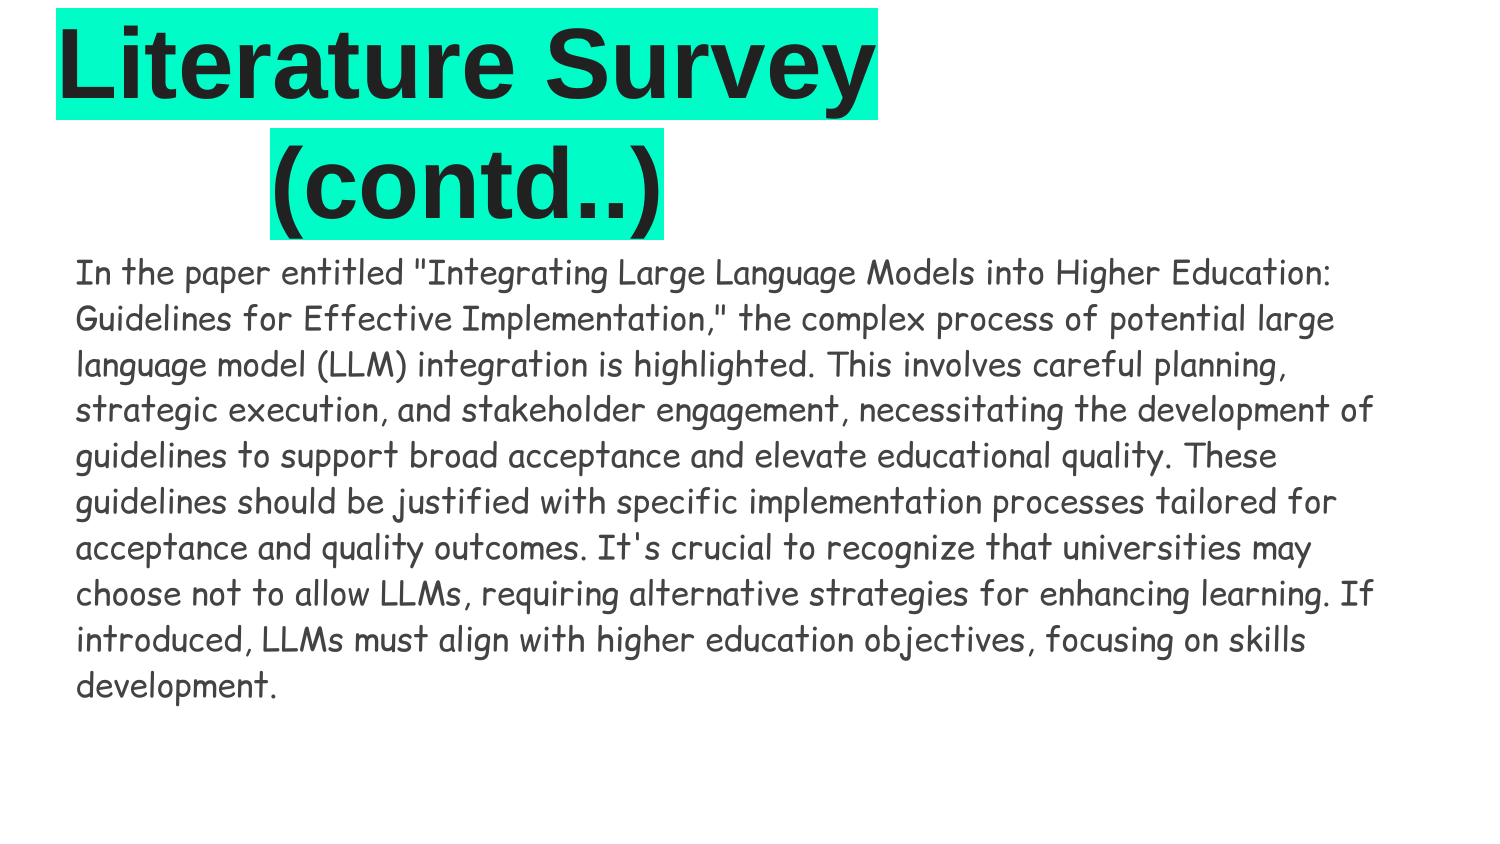

# Literature Survey (contd..)
In the paper entitled "Integrating Large Language Models into Higher Education: Guidelines for Effective Implementation," the complex process of potential large language model (LLM) integration is highlighted. This involves careful planning, strategic execution, and stakeholder engagement, necessitating the development of guidelines to support broad acceptance and elevate educational quality. These guidelines should be justified with specific implementation processes tailored for acceptance and quality outcomes. It's crucial to recognize that universities may choose not to allow LLMs, requiring alternative strategies for enhancing learning. If introduced, LLMs must align with higher education objectives, focusing on skills development.